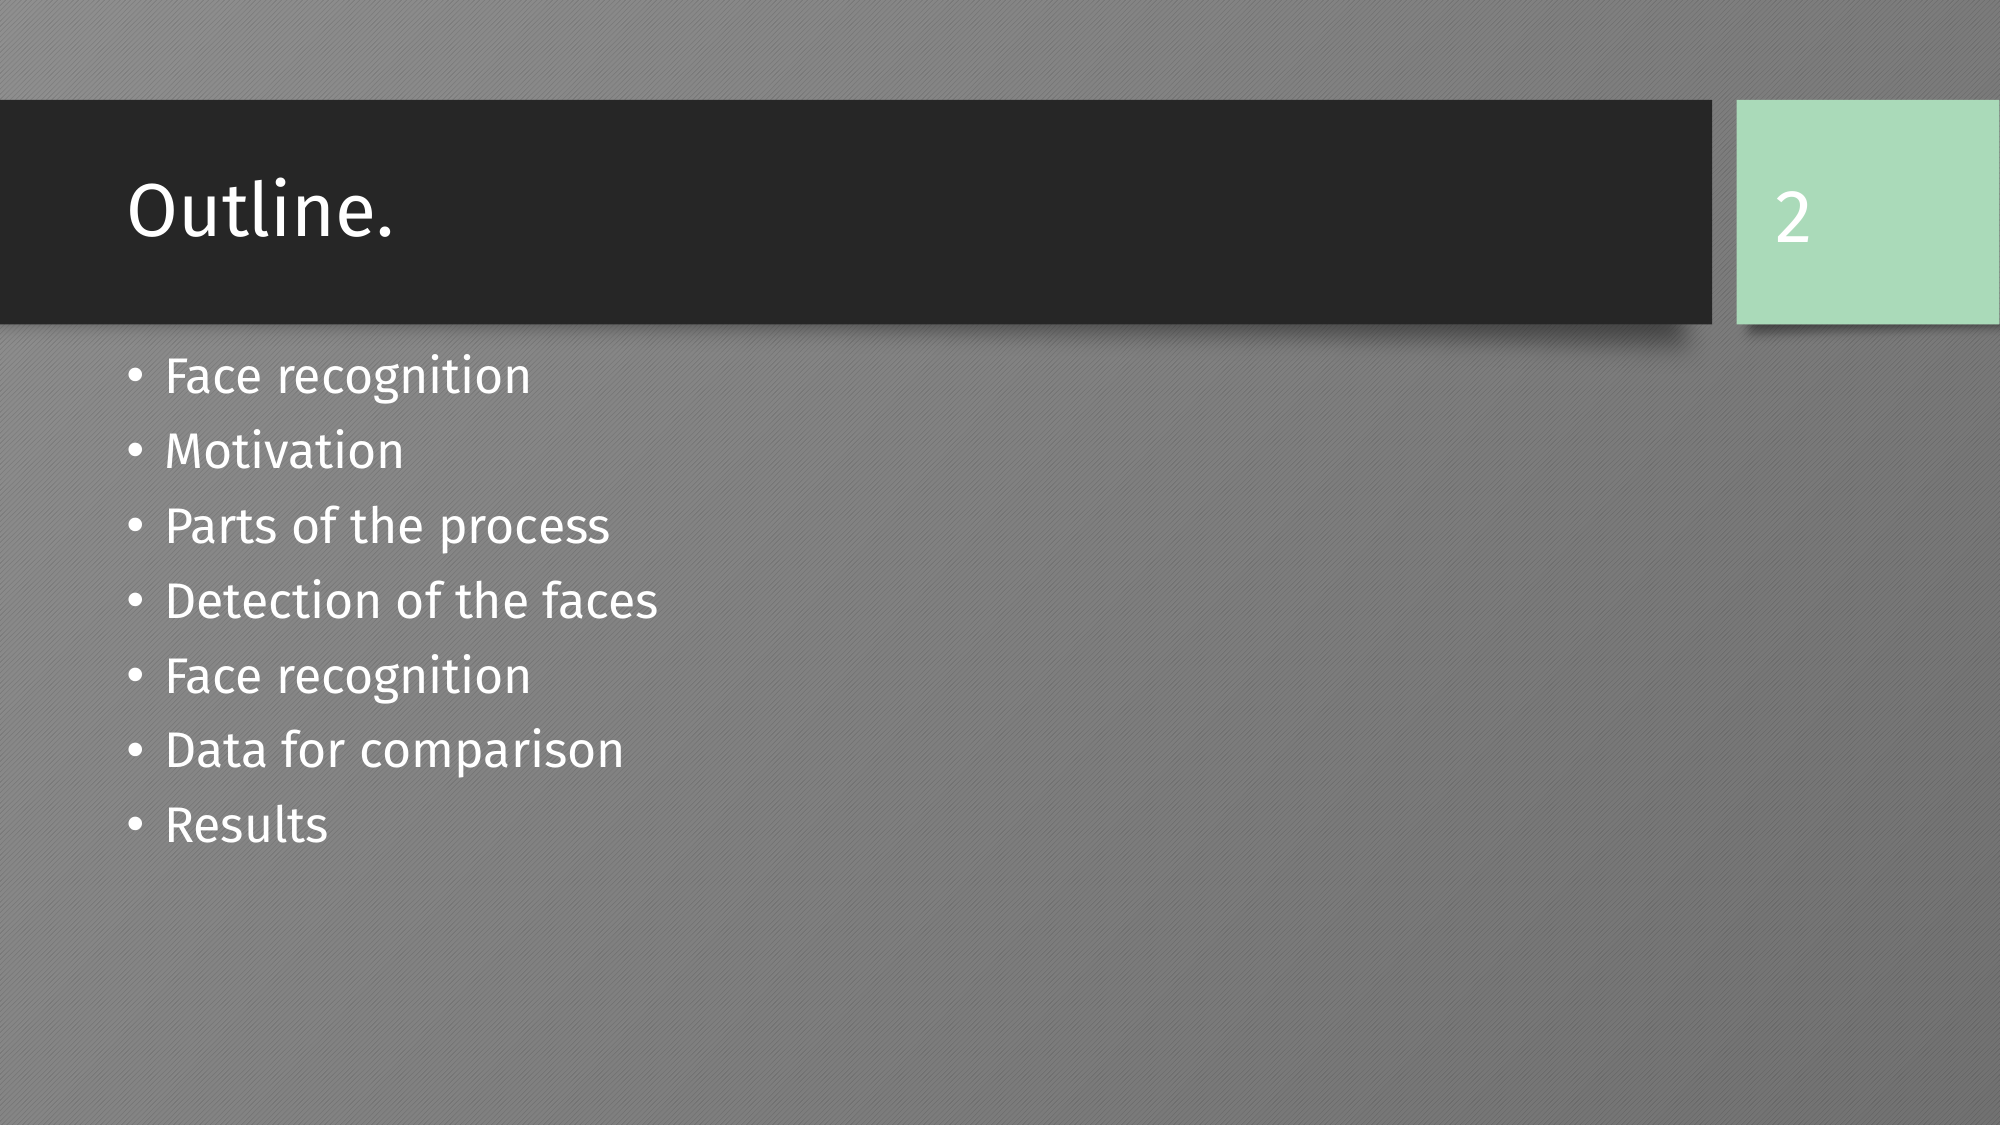

2
# Outline.
Face recognition
Motivation
Parts of the process
Detection of the faces
Face recognition
Data for comparison
Results